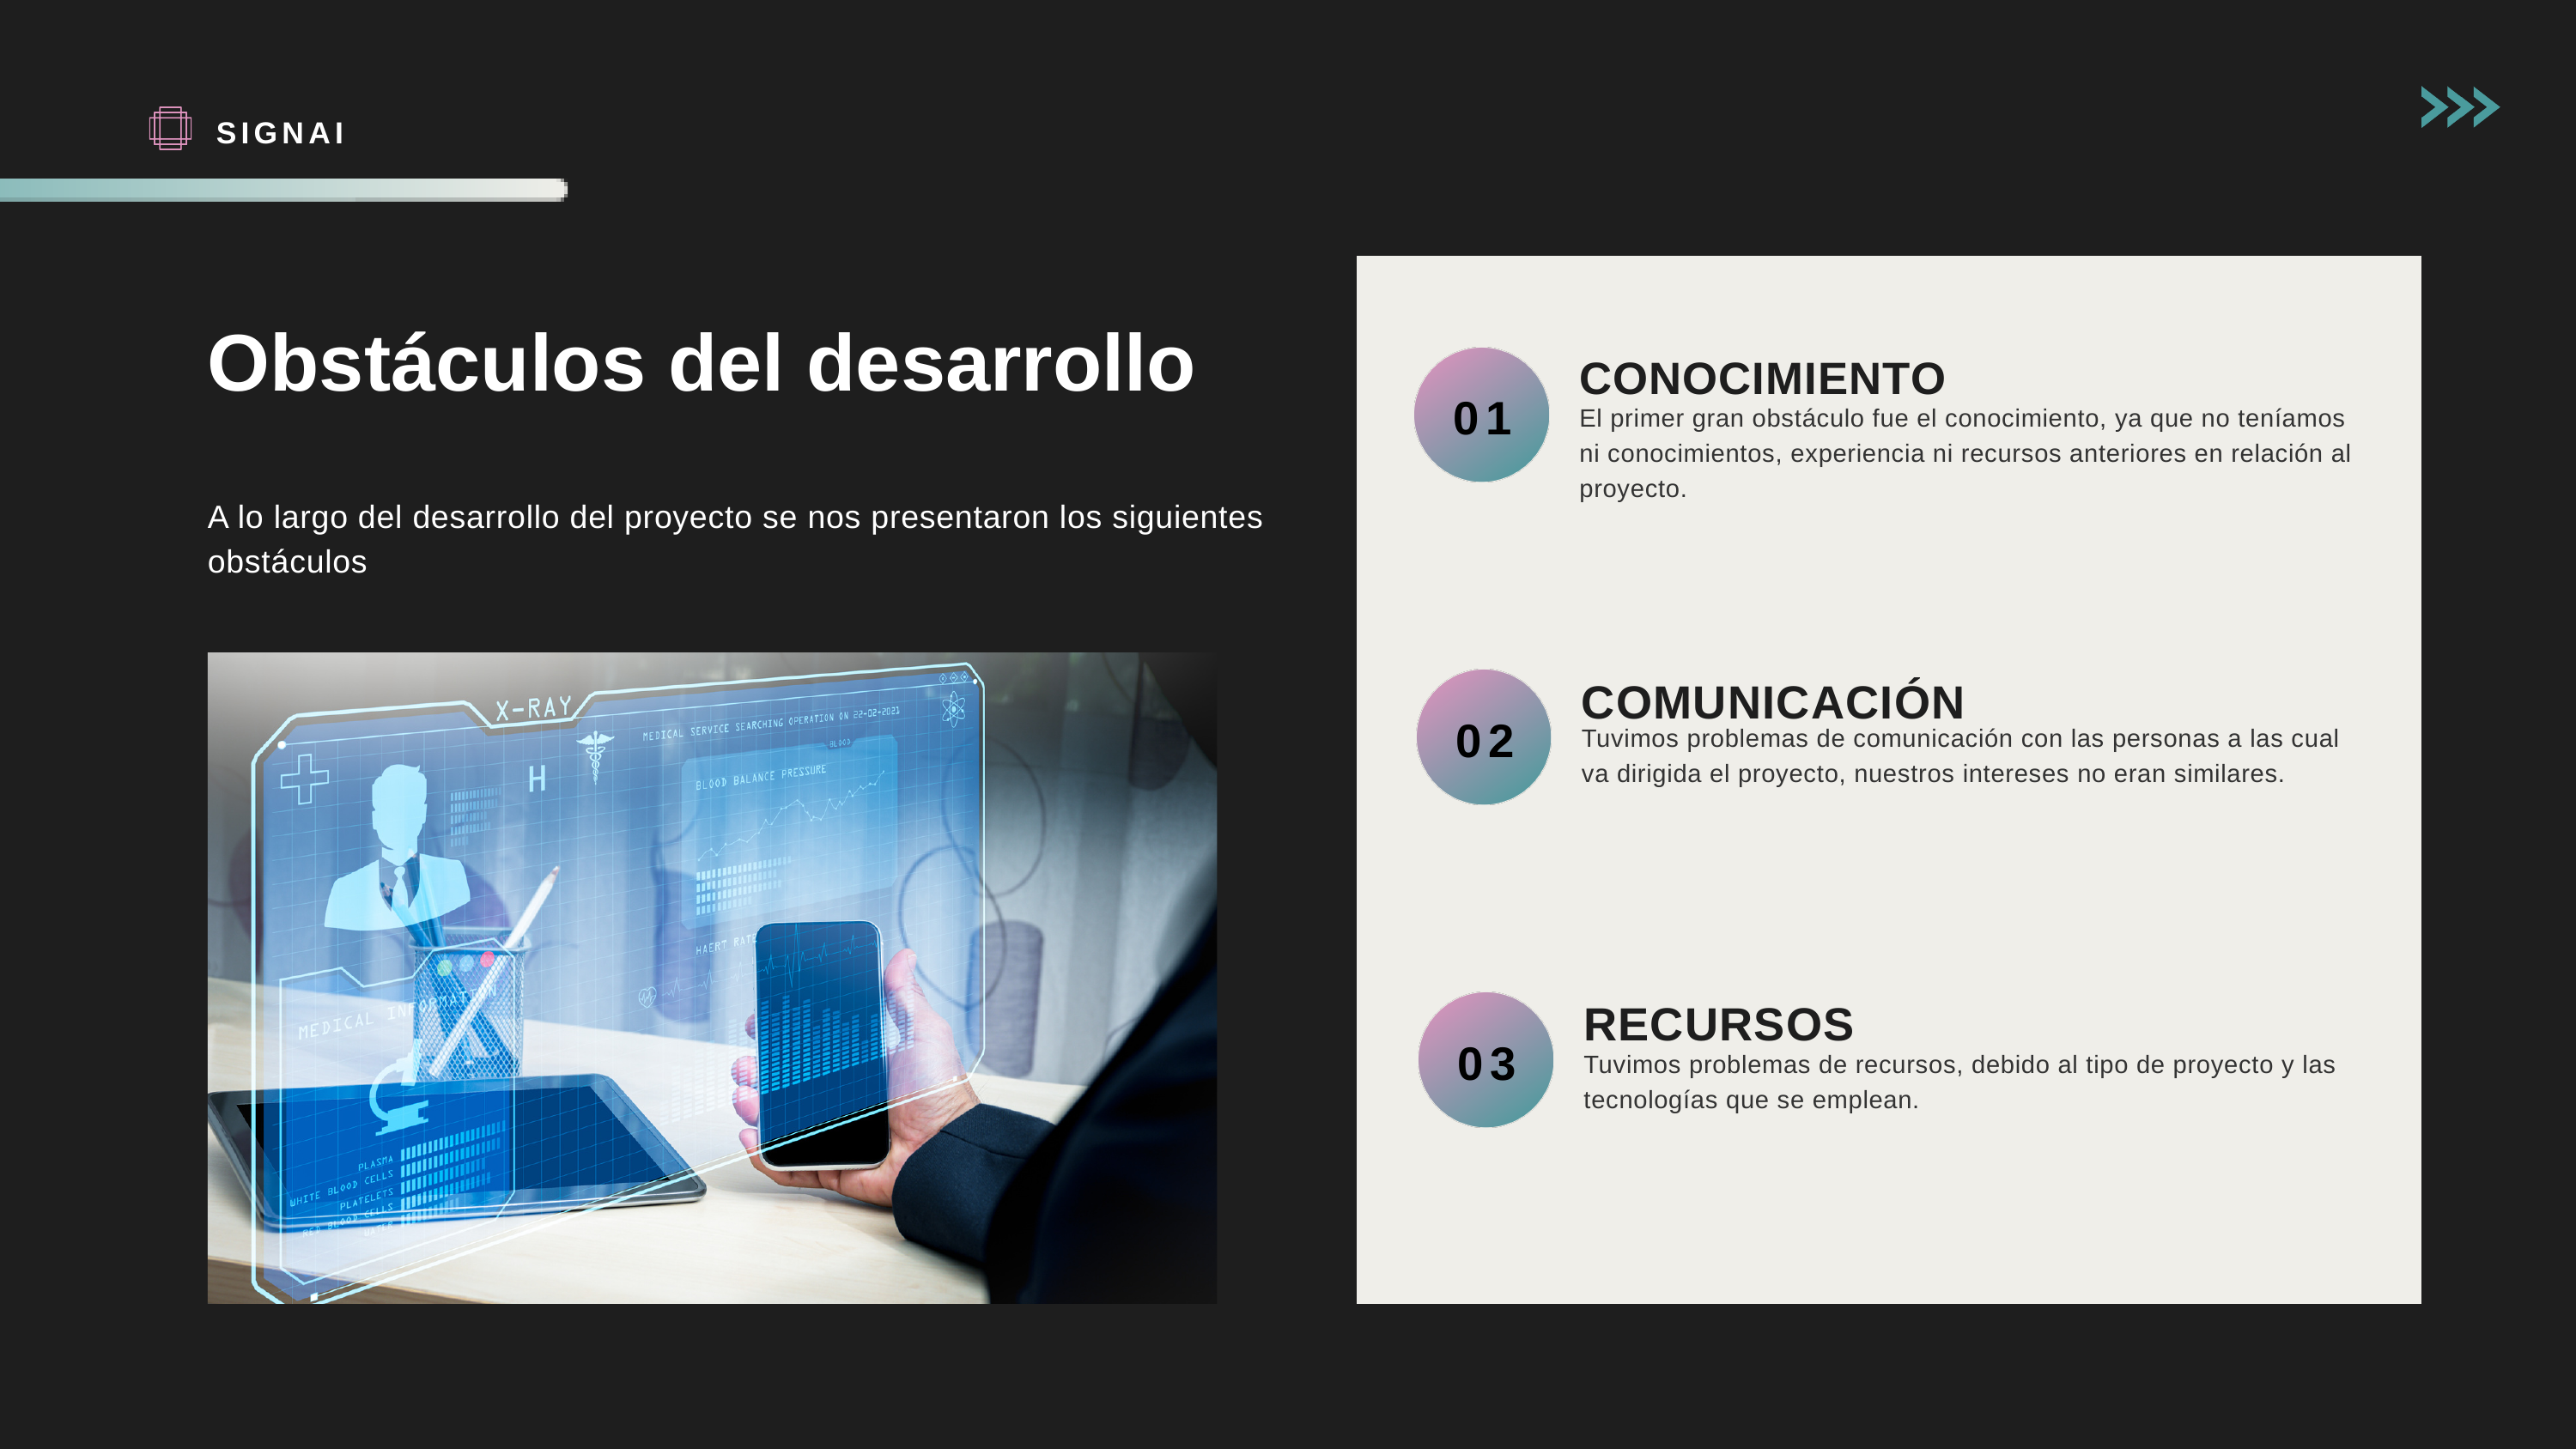

SIGNAI

Obstáculos del desarrollo
CONOCIMIENTO

01
El primer gran obstáculo fue el conocimiento, ya que no teníamos ni conocimientos, experiencia ni recursos anteriores en relación al proyecto.
A lo largo del desarrollo del proyecto se nos presentaron los siguientes obstáculos

COMUNICACIÓN

02
Tuvimos problemas de comunicación con las personas a las cual va dirigida el proyecto, nuestros intereses no eran similares.
RECURSOS

03
Tuvimos problemas de recursos, debido al tipo de proyecto y las tecnologías que se emplean.